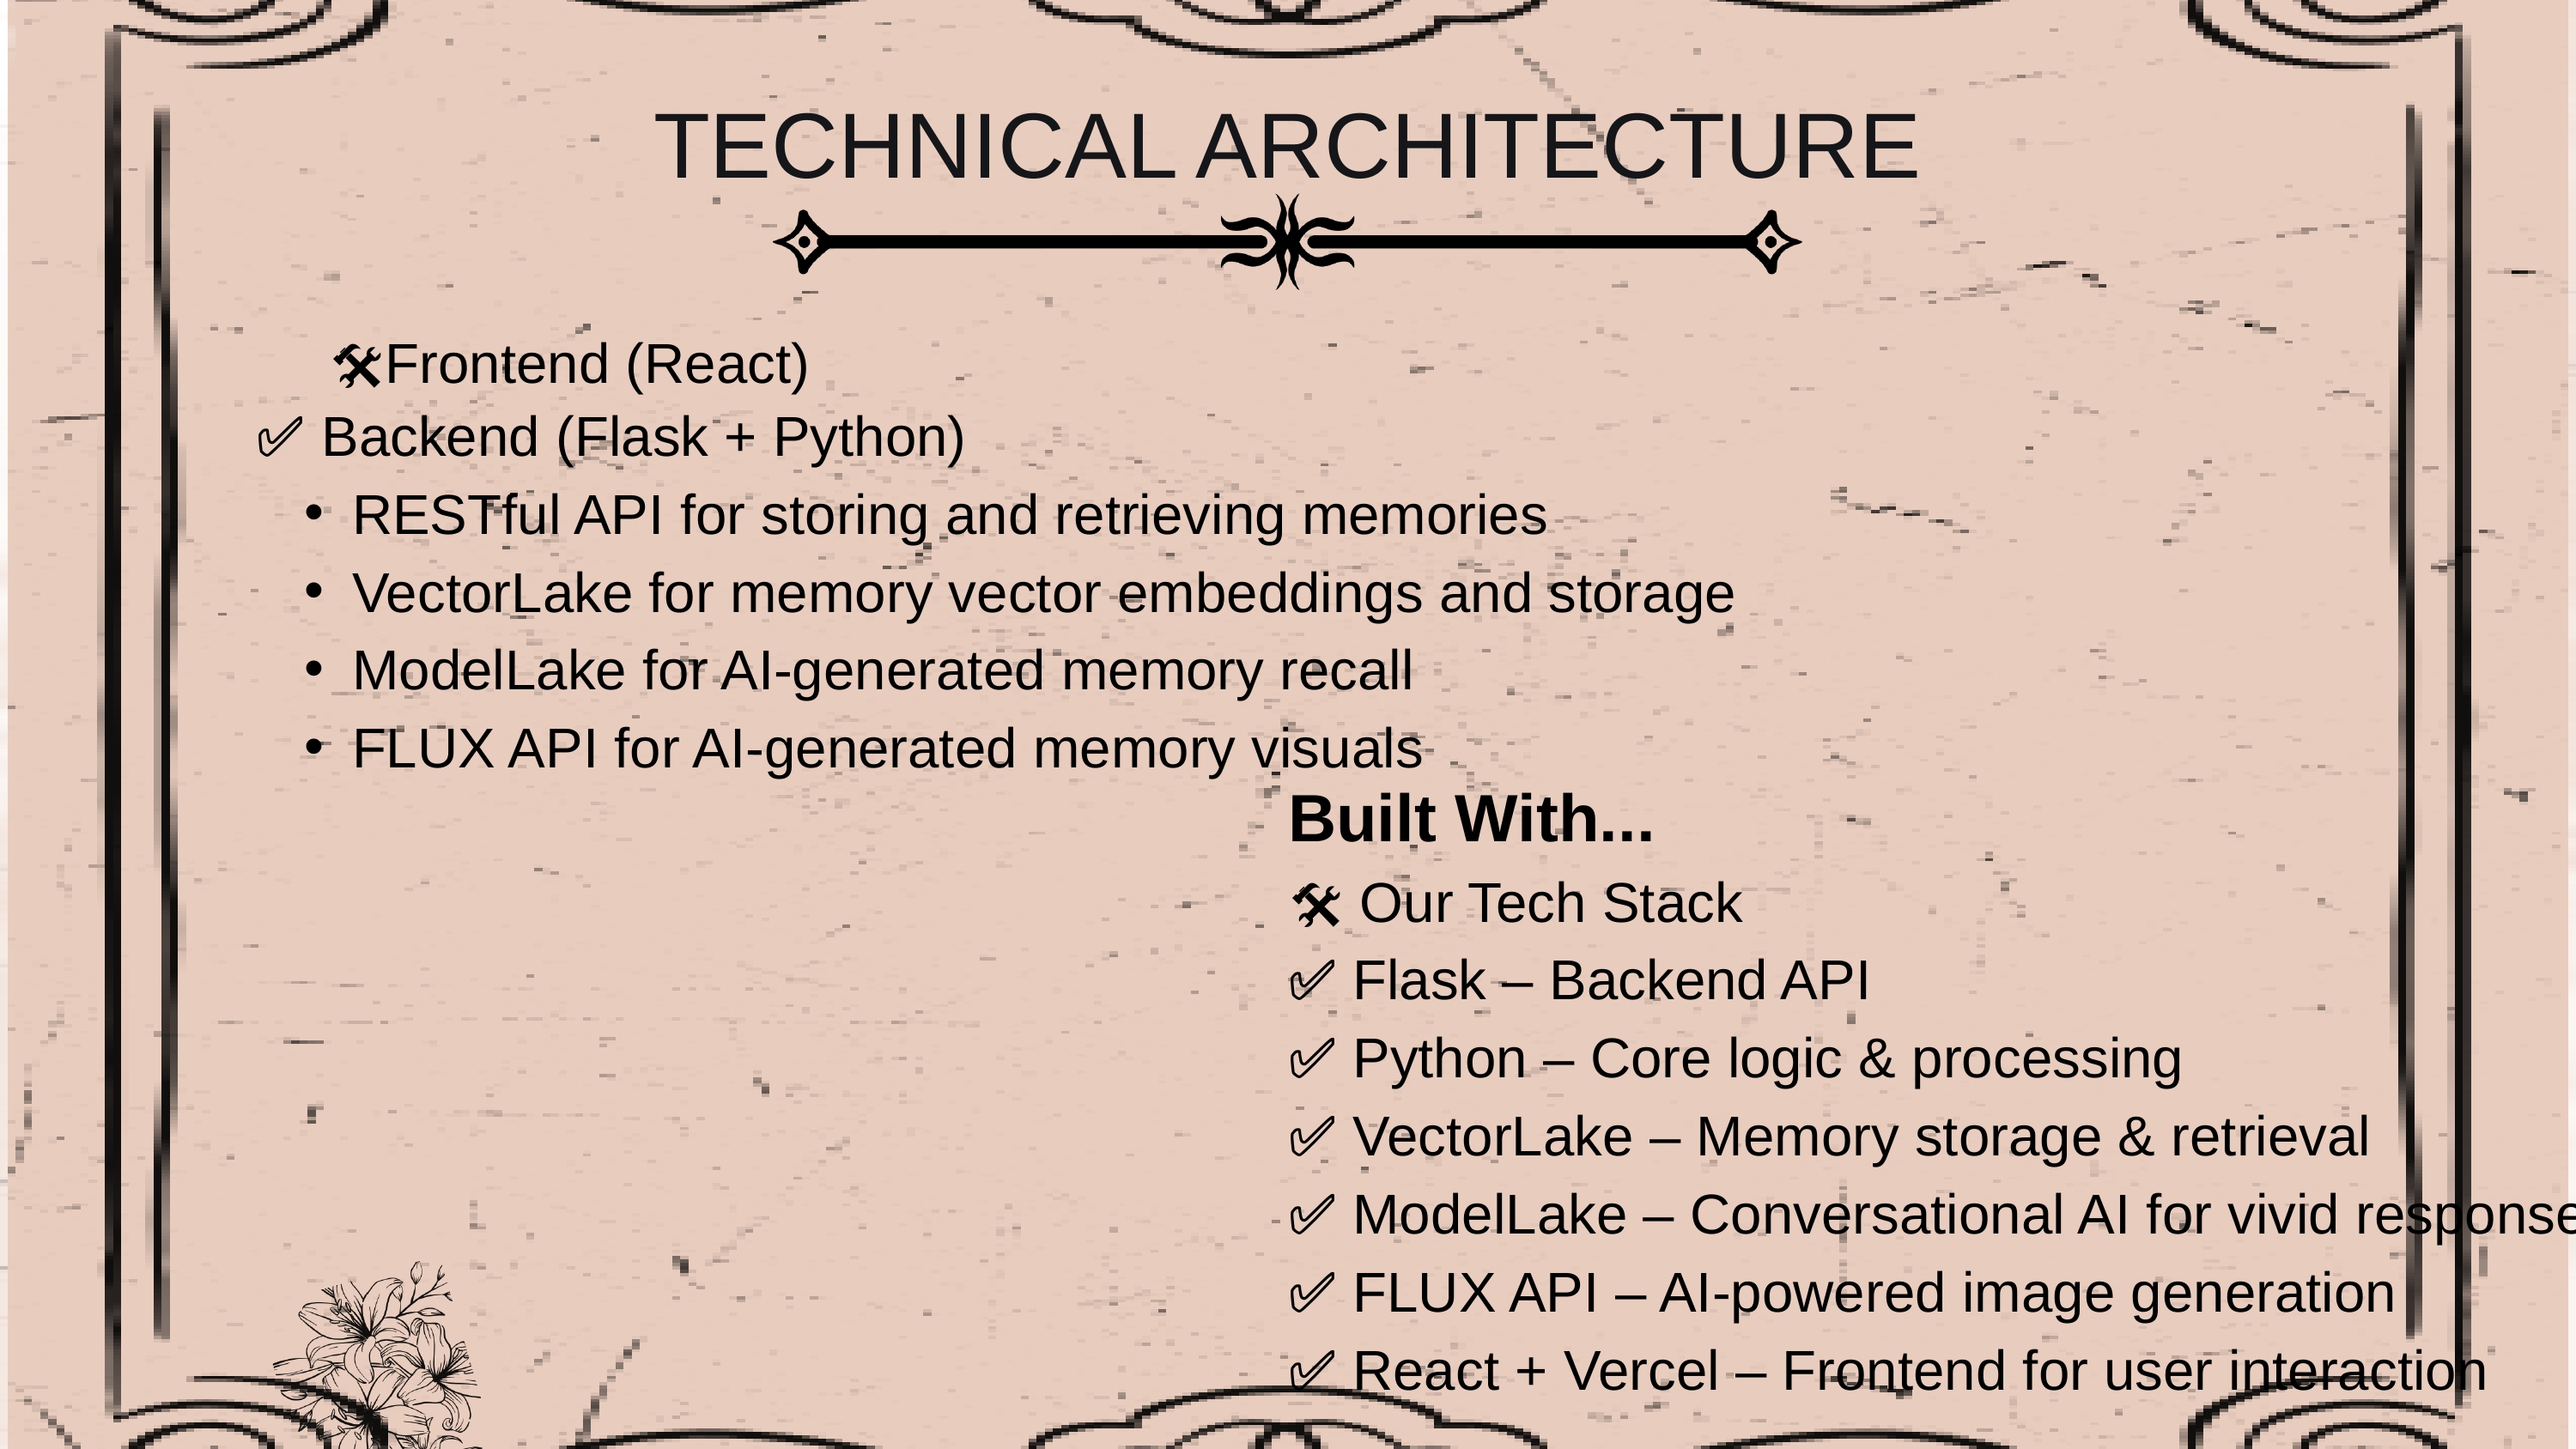

TECHNICAL ARCHITECTURE

🛠Frontend (React)

✅ Backend (Flask + Python)
RESTful API for storing and retrieving memories
VectorLake for memory vector embeddings and storage
ModelLake for AI-generated memory recall
FLUX API for AI-generated memory visuals

Built With...
🛠 Our Tech Stack
✅ Flask – Backend API
✅ Python – Core logic & processing
✅ VectorLake – Memory storage & retrieval
✅ ModelLake – Conversational AI for vivid responses
✅ FLUX API – AI-powered image generation
✅ React + Vercel – Frontend for user interaction